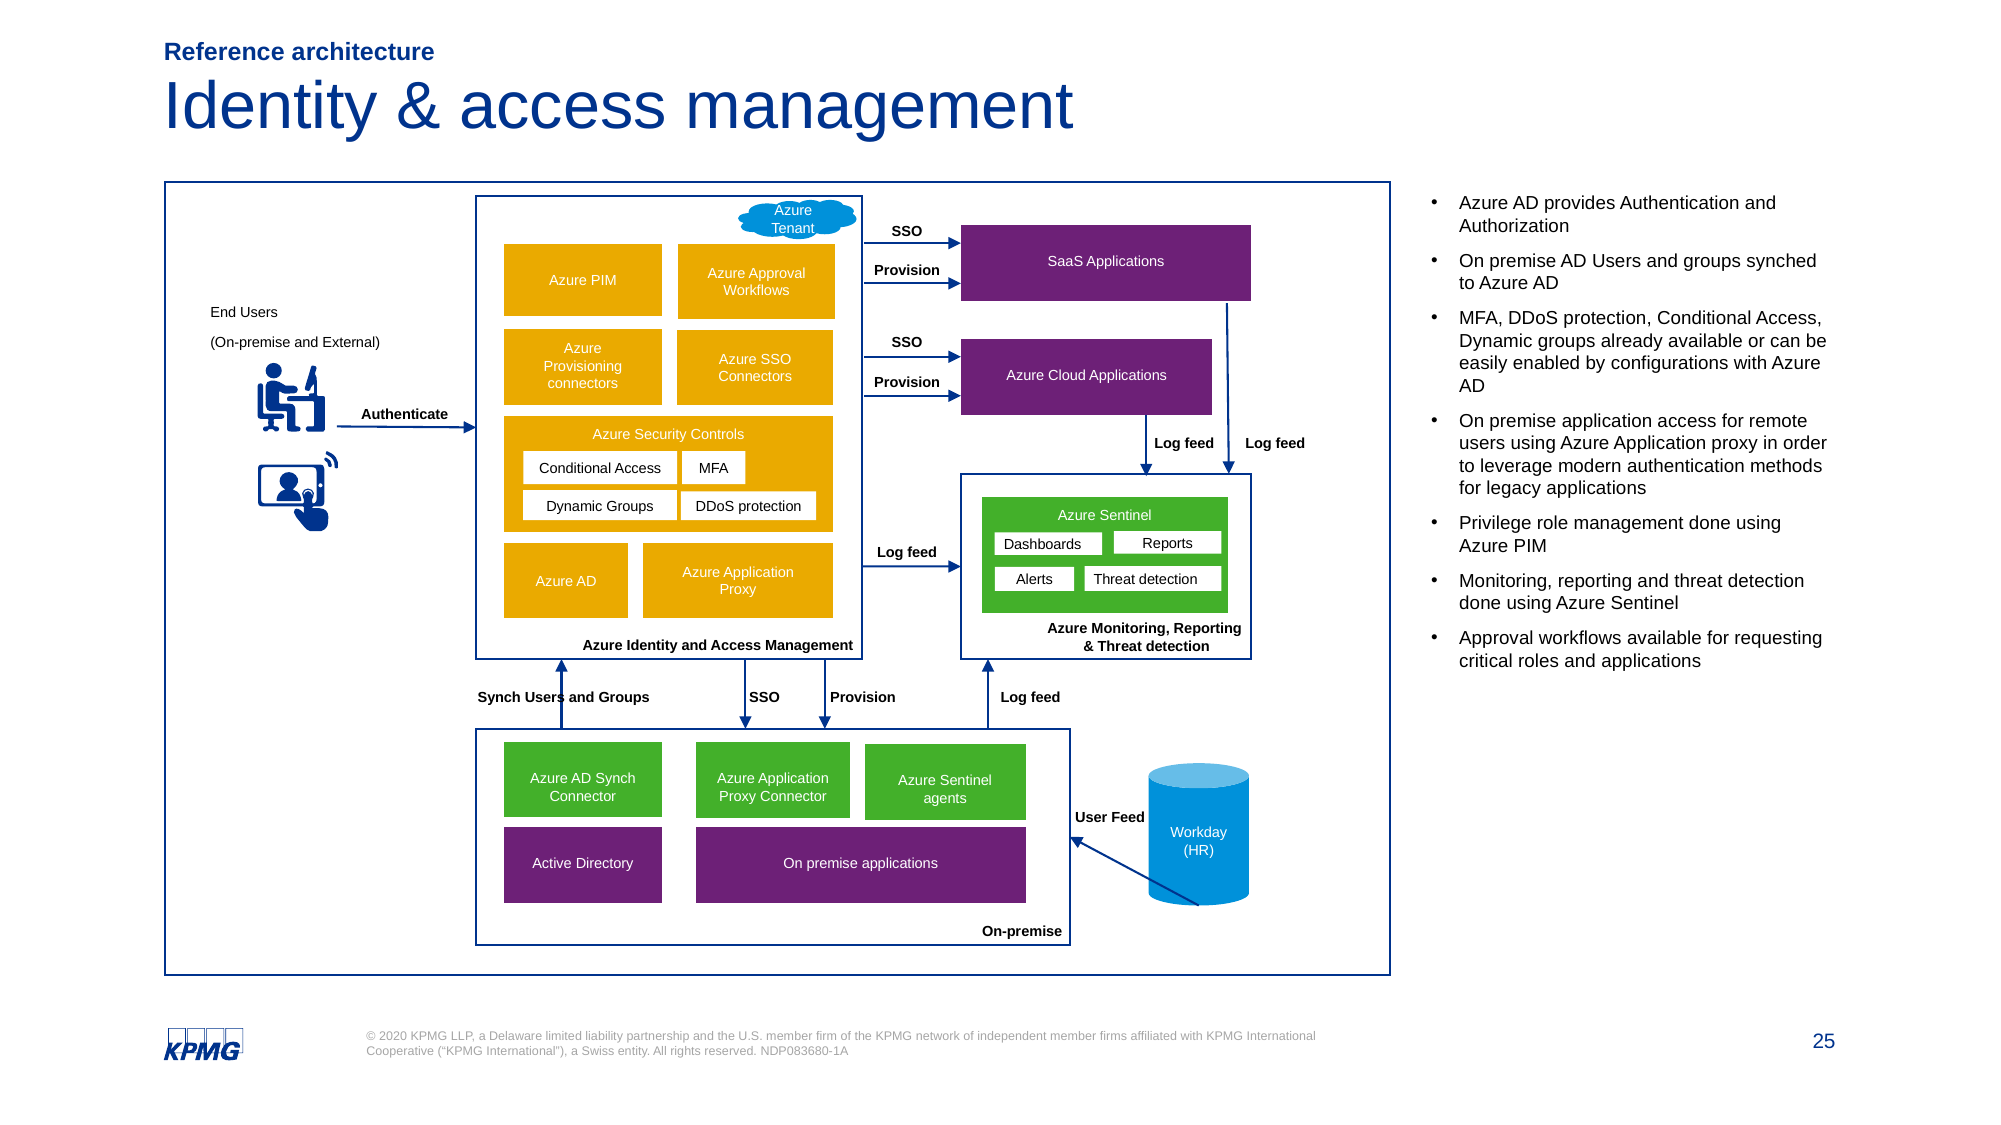

Reference architecture
# Identity & access management

Azure Tenant
SSO

SaaS Applications
Azure PIM
Azure Approval Workflows
Provision
End Users
(On-premise and External)
Azure Provisioning connectors
Azure SSO Connectors
SSO

Azure Cloud Applications

Provision
Authenticate
Azure Security Controls
Log feed
Log feed
Conditional Access
MFA

Azure Sentinel
Dynamic Groups
DDoS protection
Azure Sentinel
Reports
Dashboards
Azure AD
Azure Application Proxy
Log feed
Threat detection
Alerts
Azure Monitoring, Reporting
& Threat detection
Azure Identity and Access Management
Synch Users and Groups
SSO
Provision
Log feed

Azure AD Synch Connector

Azure Application Proxy Connector

Azure Sentinel agents
Workday
(HR)
User Feed

Active Directory

On premise applications
On-premise
Azure AD provides Authentication and Authorization
On premise AD Users and groups synched to Azure AD
MFA, DDoS protection, Conditional Access, Dynamic groups already available or can be easily enabled by configurations with Azure AD
On premise application access for remote users using Azure Application proxy in order to leverage modern authentication methods for legacy applications
Privilege role management done using Azure PIM
Monitoring, reporting and threat detection done using Azure Sentinel
Approval workflows available for requesting critical roles and applications